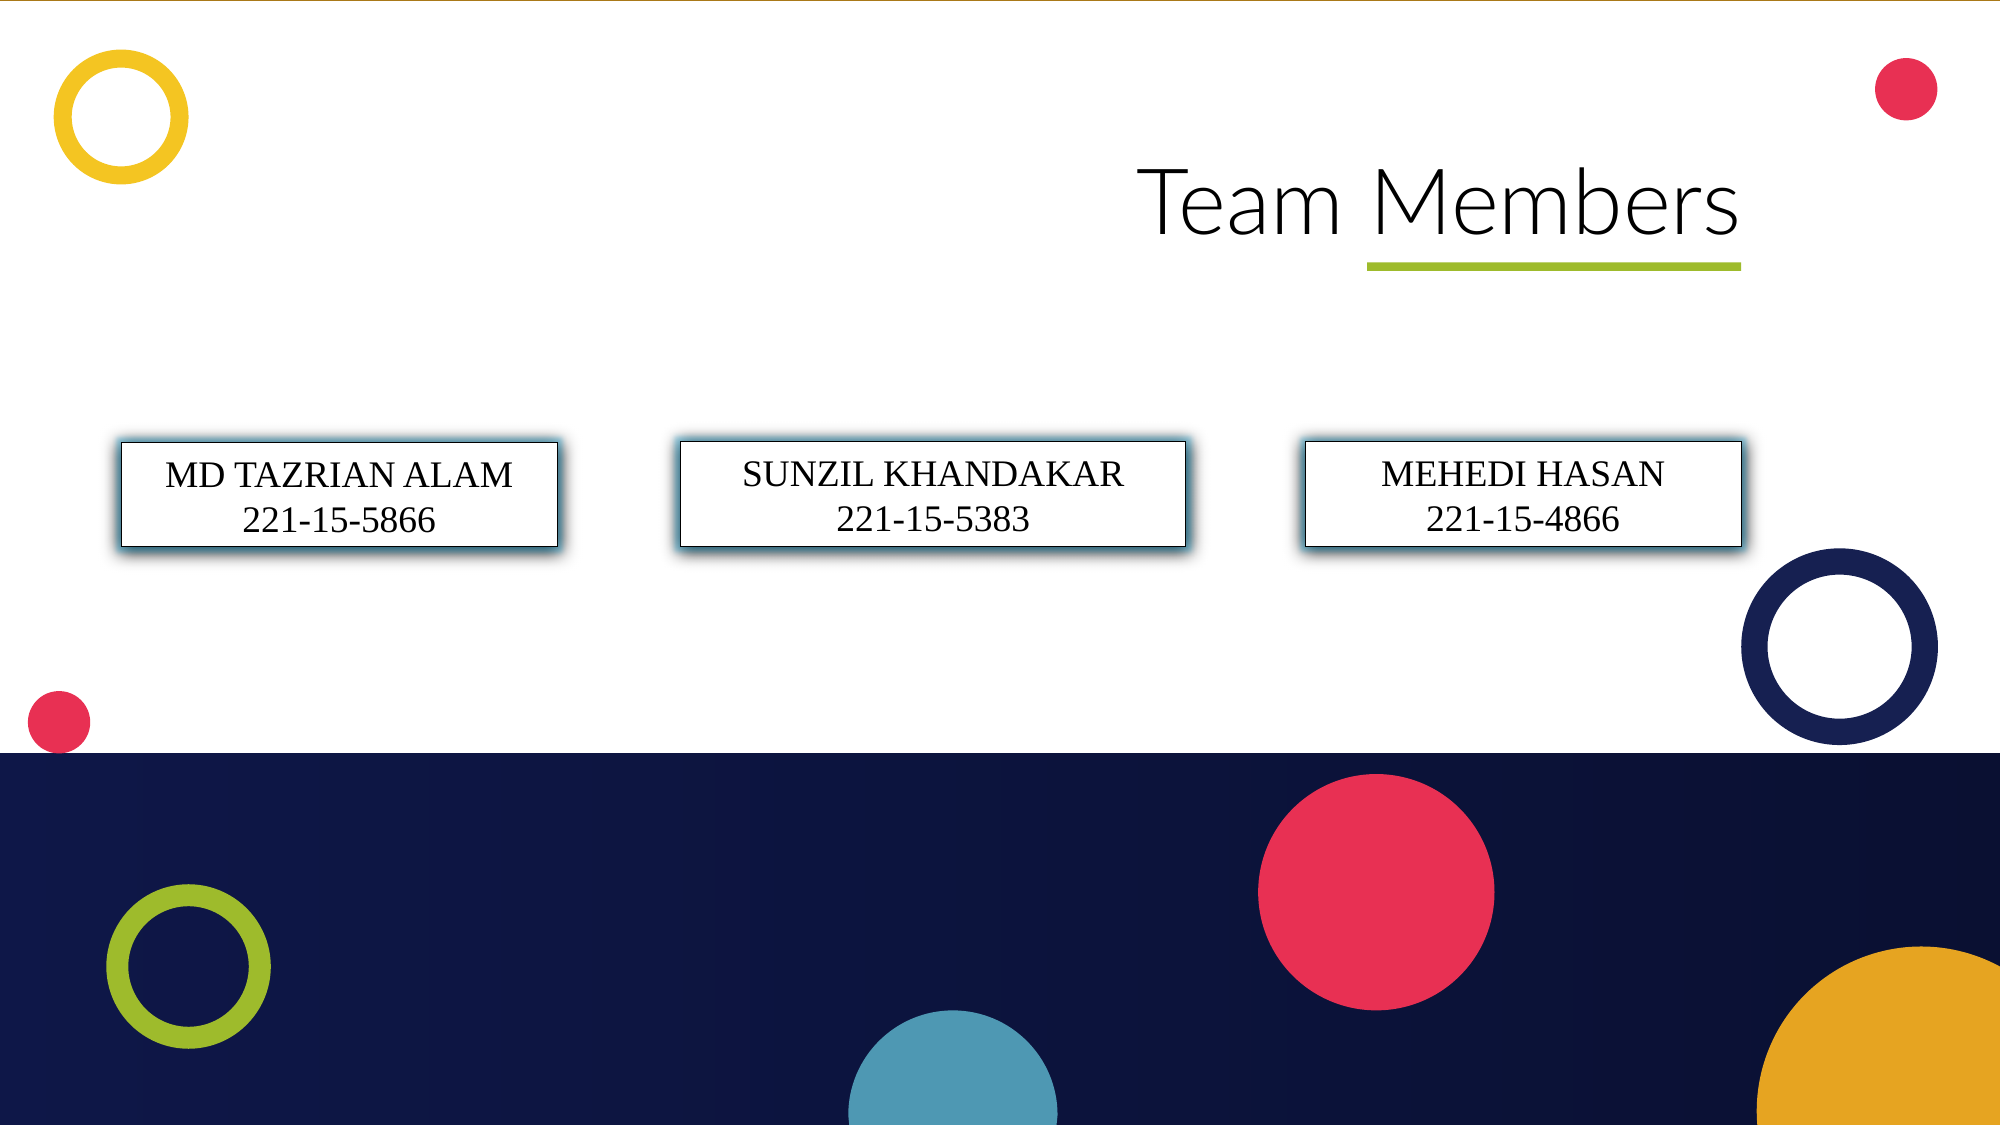

Team Members

SUNZIL KHANDAKAR
221-15-5383
MEHEDI HASAN
221-15-4866
MD TAZRIAN ALAM
221-15-5866